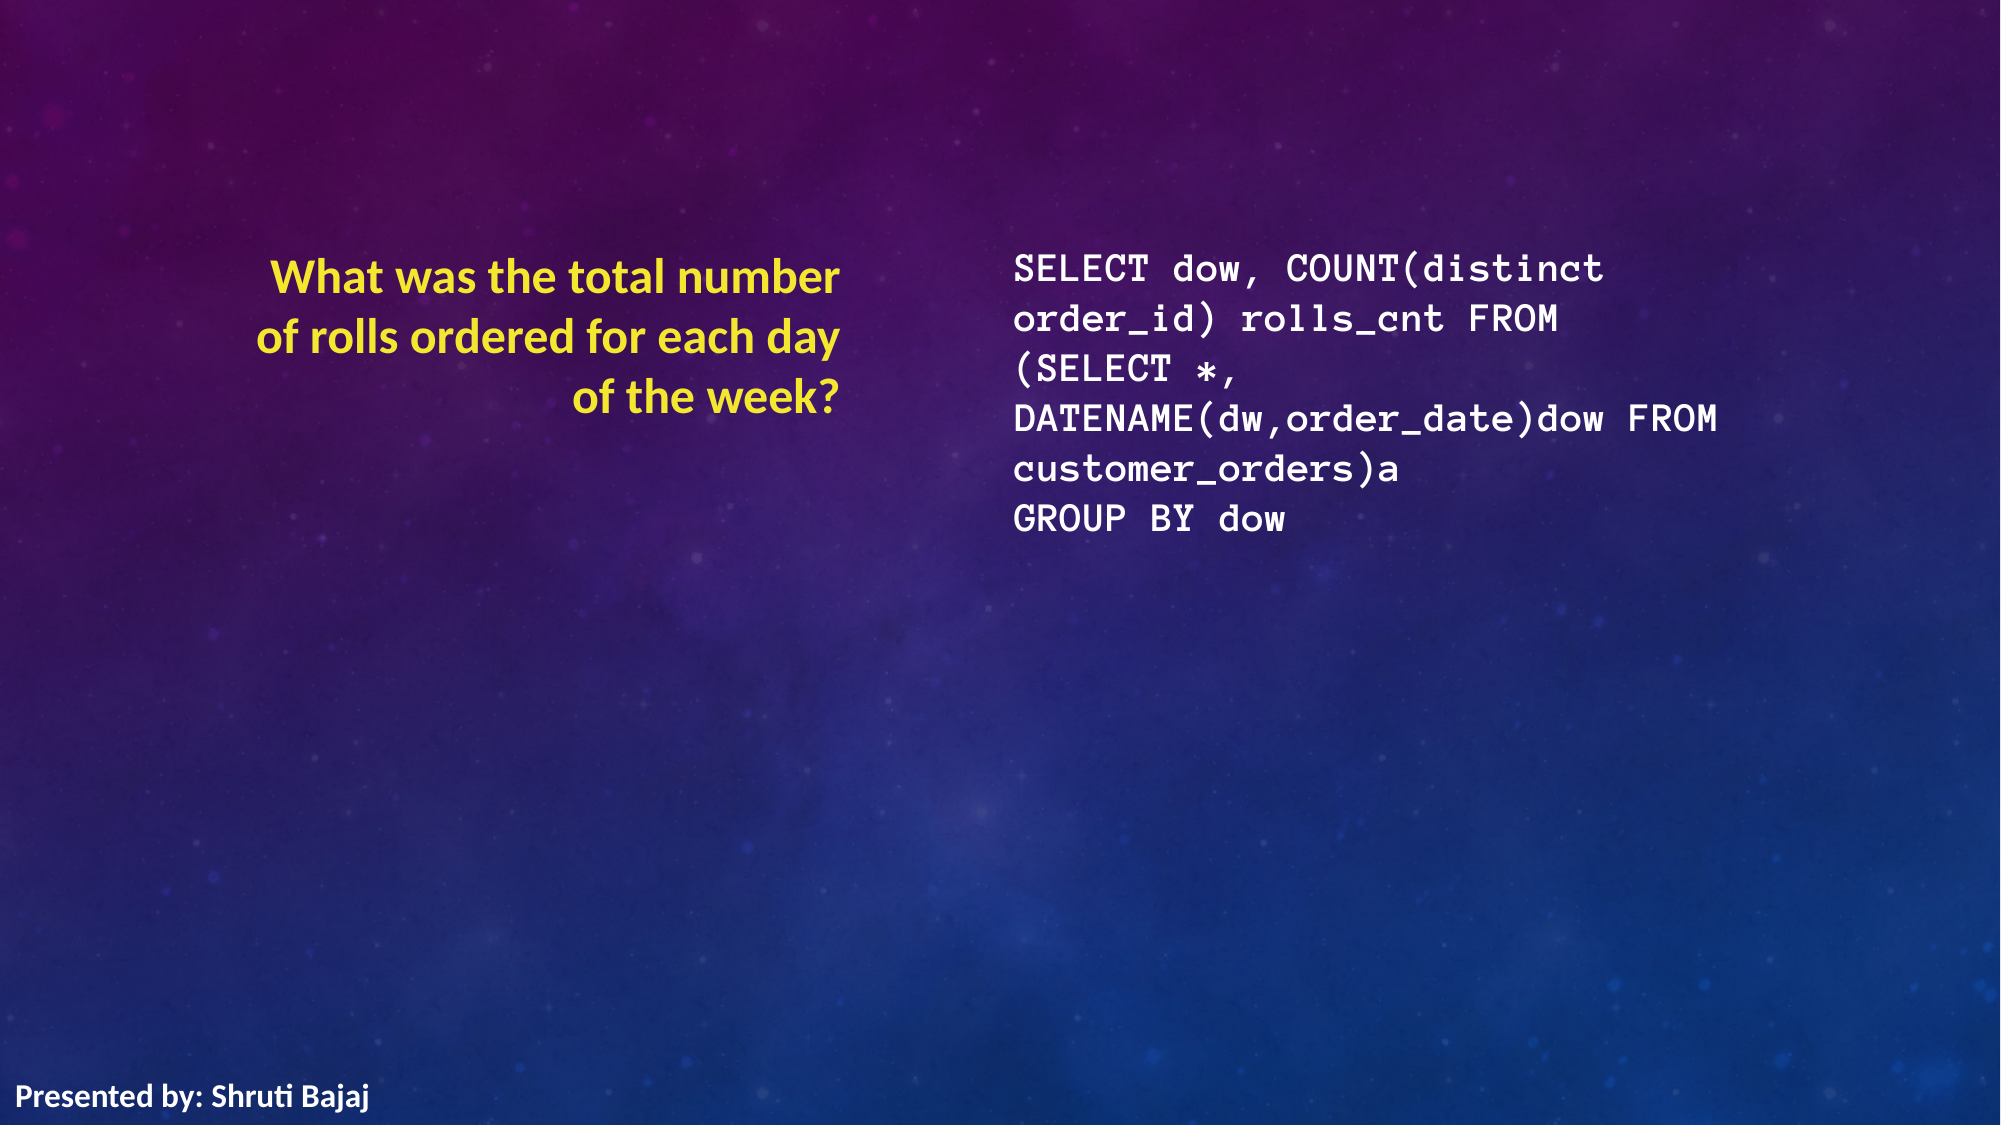

SELECT dow, COUNT(distinct order_id) rolls_cnt FROM
(SELECT *, DATENAME(dw,order_date)dow FROM customer_orders)a
GROUP BY dow
# What was the total number of rolls ordered for each day of the week?
Presented by: Shruti Bajaj